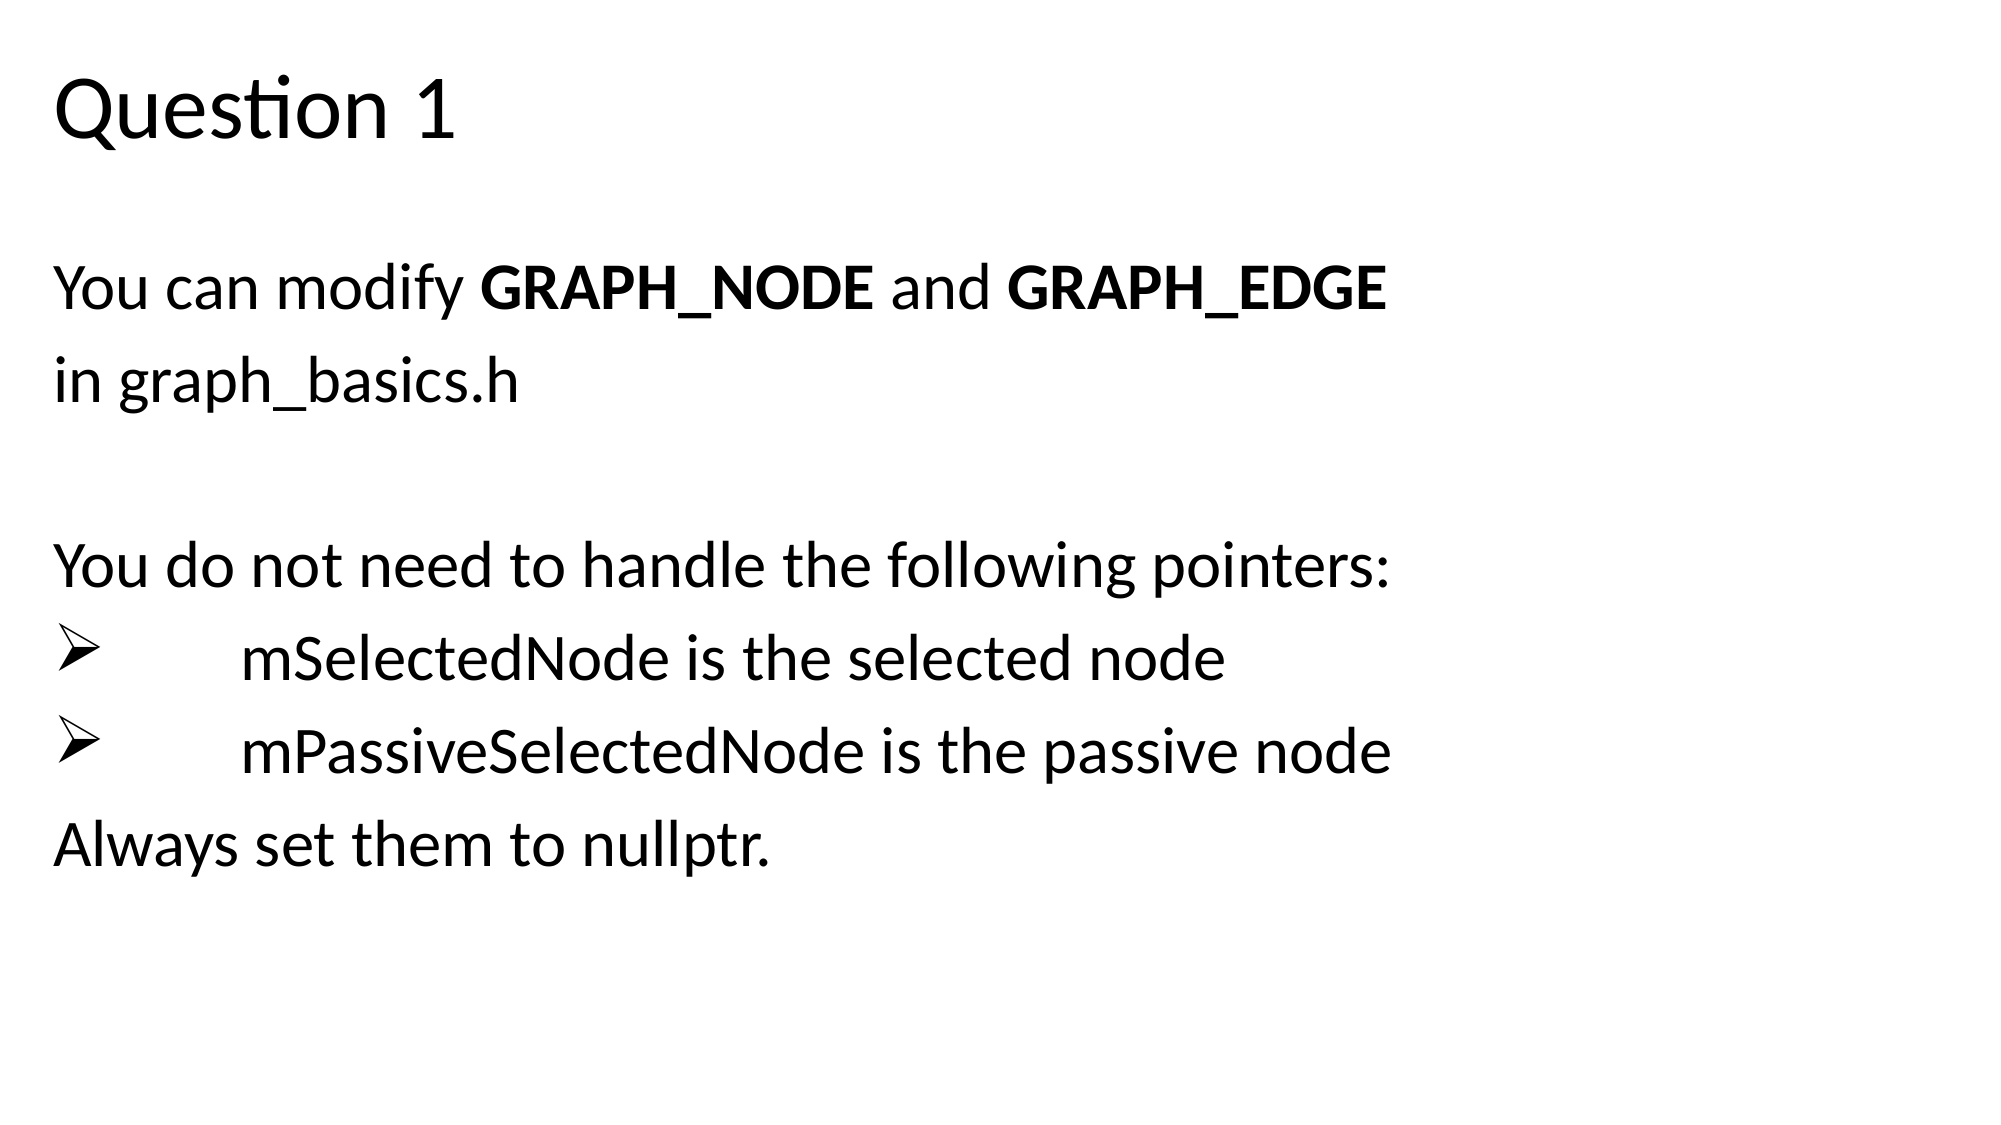

# Question 1
You can modify GRAPH_NODE and GRAPH_EDGE
in graph_basics.h

You do not need to handle the following pointers:
	mSelectedNode is the selected node
	mPassiveSelectedNode is the passive node
Always set them to nullptr.